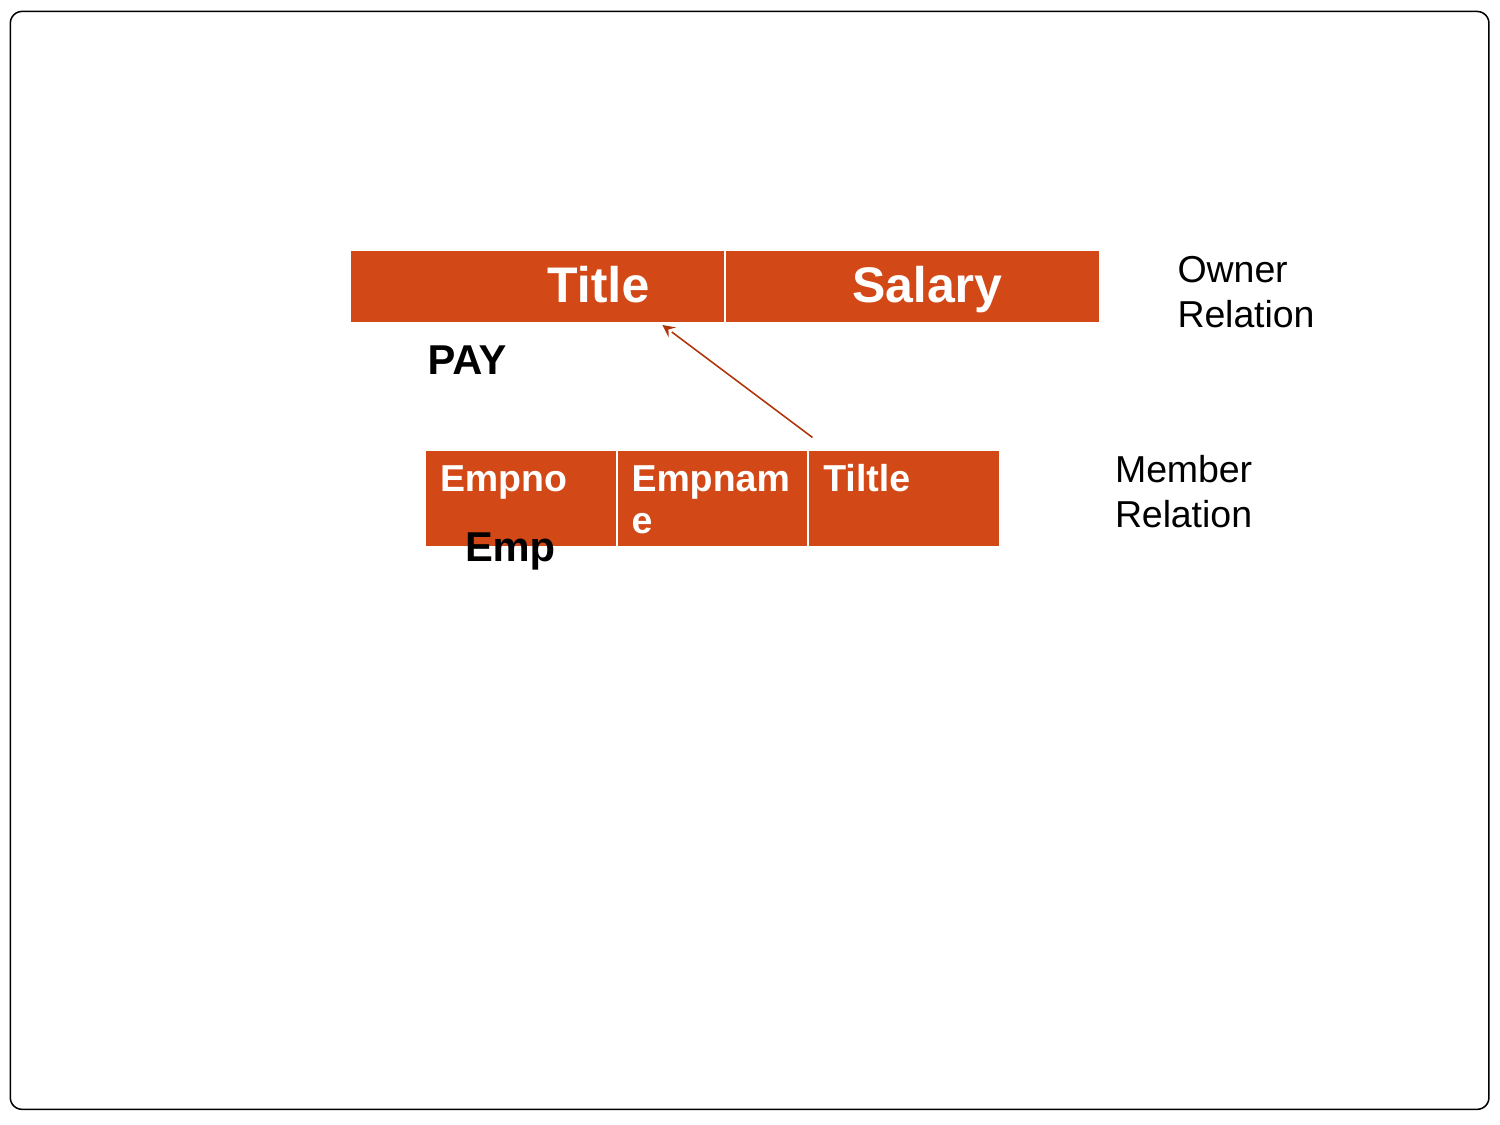

#
Owner Relation
| Title | Salary |
| --- | --- |
PAY
Member Relation
| Empno | Empname | Tiltle |
| --- | --- | --- |
Emp